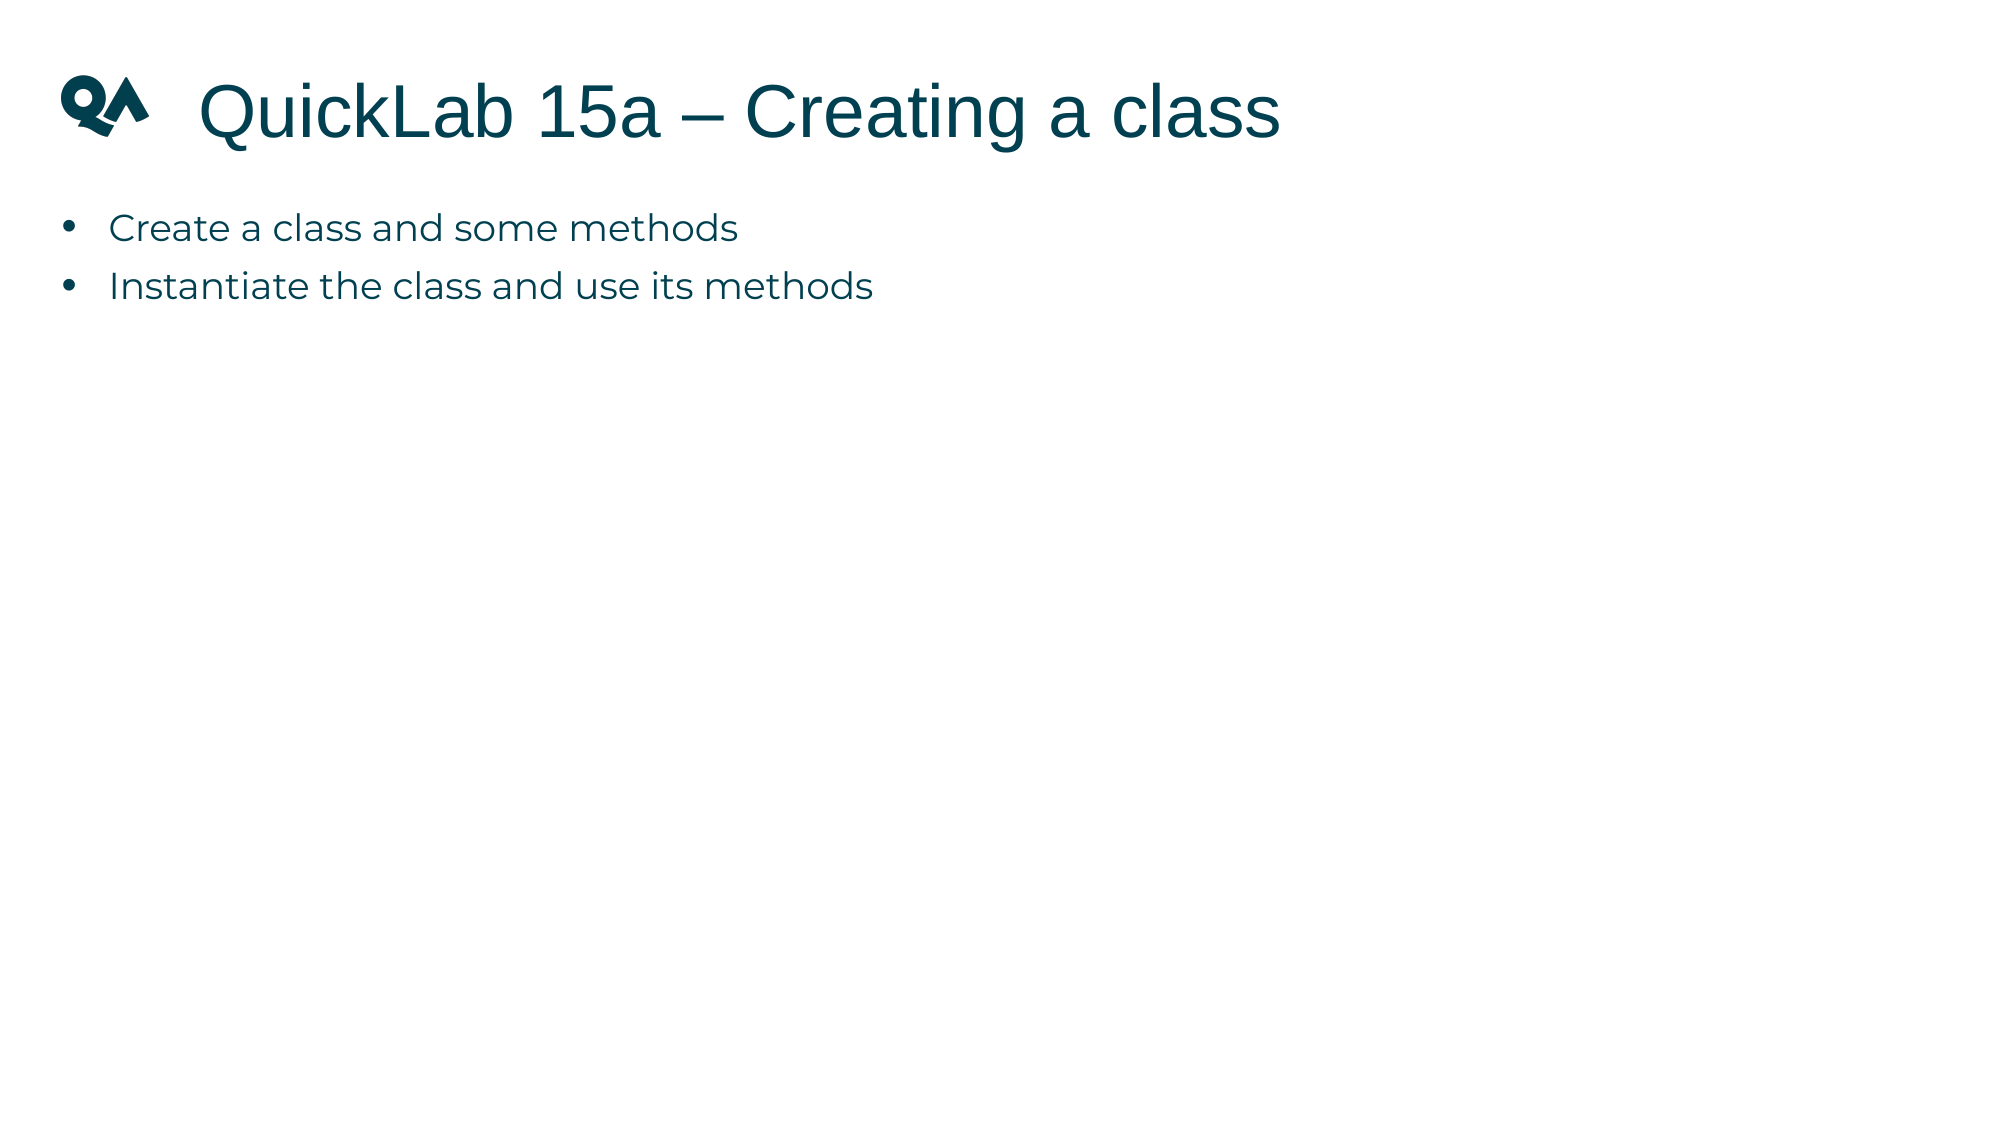

QuickLab 15a – Creating a class
Create a class and some methods
Instantiate the class and use its methods